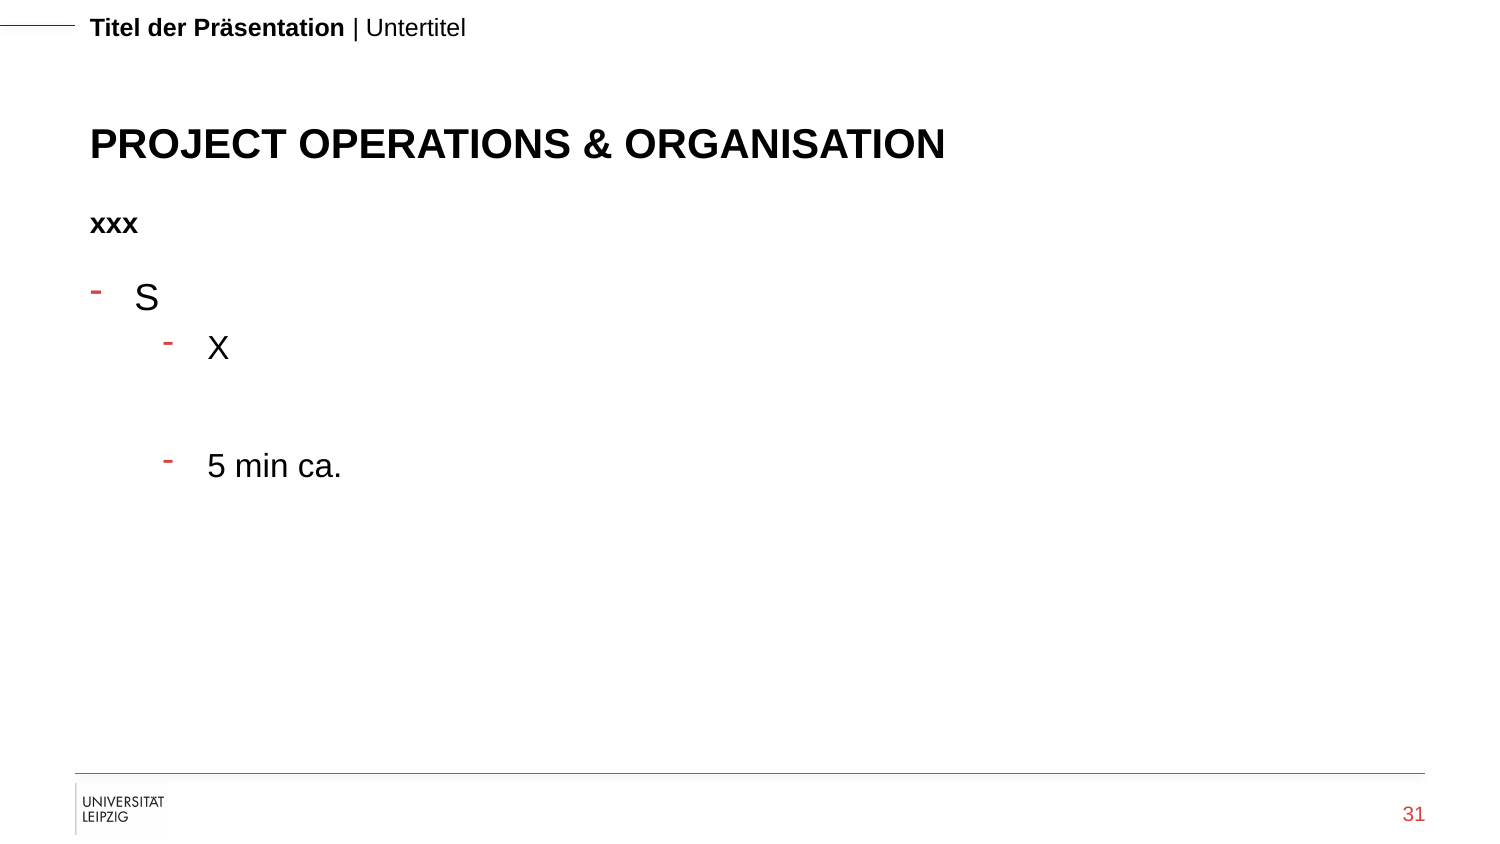

# Project Operations & Organisation
xxx
S
X

5 min ca.

31